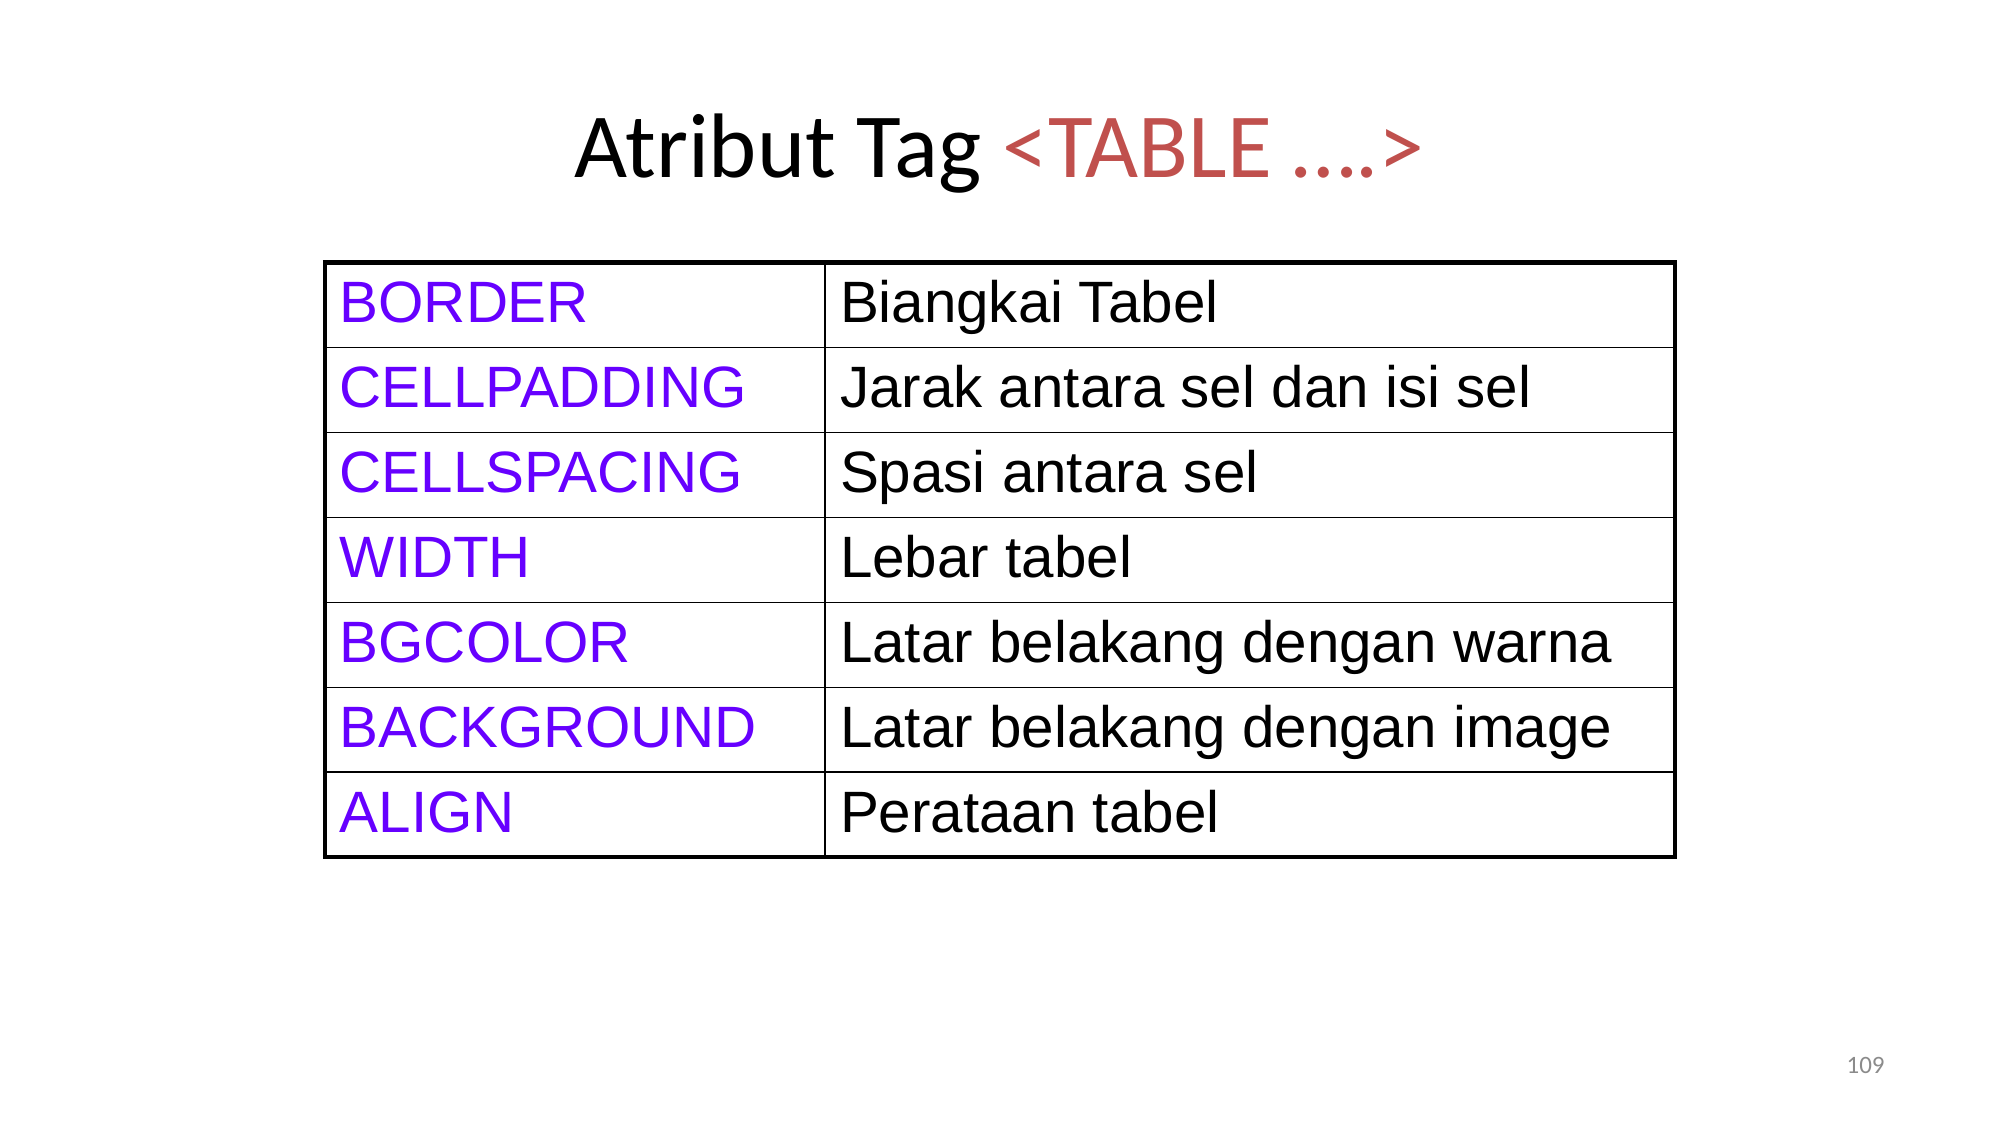

# Atribut Tag <TABLE ….>
| BORDER | Biangkai Tabel |
| --- | --- |
| CELLPADDING | Jarak antara sel dan isi sel |
| CELLSPACING | Spasi antara sel |
| WIDTH | Lebar tabel |
| BGCOLOR | Latar belakang dengan warna |
| BACKGROUND | Latar belakang dengan image |
| ALIGN | Perataan tabel |
By I Wayan Simpen
109